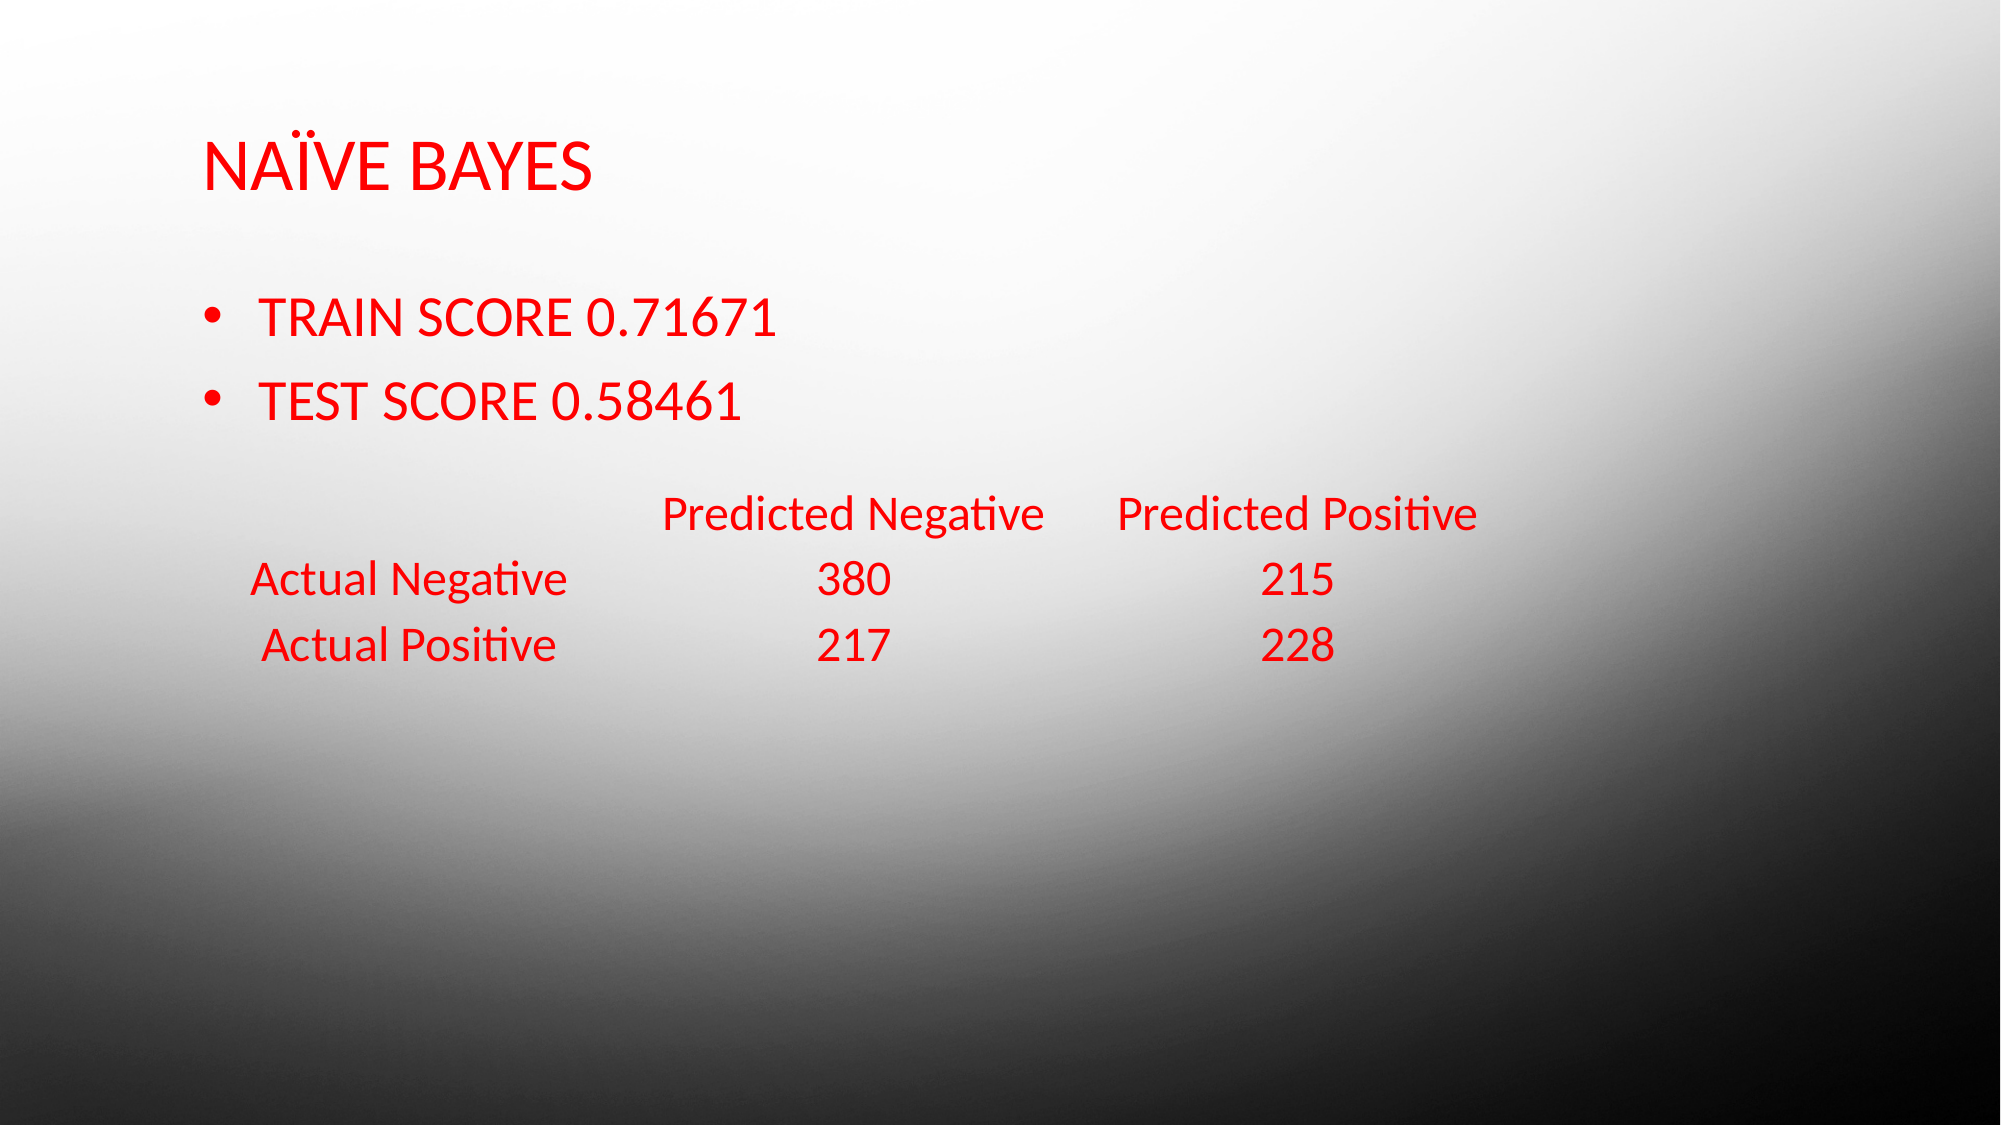

Naïve Bayes

Train score 0.71671
Test score 0.58461
|  | Predicted Negative | Predicted Positive |
| --- | --- | --- |
| Actual Negative | 380 | 215 |
| Actual Positive | 217 | 228 |